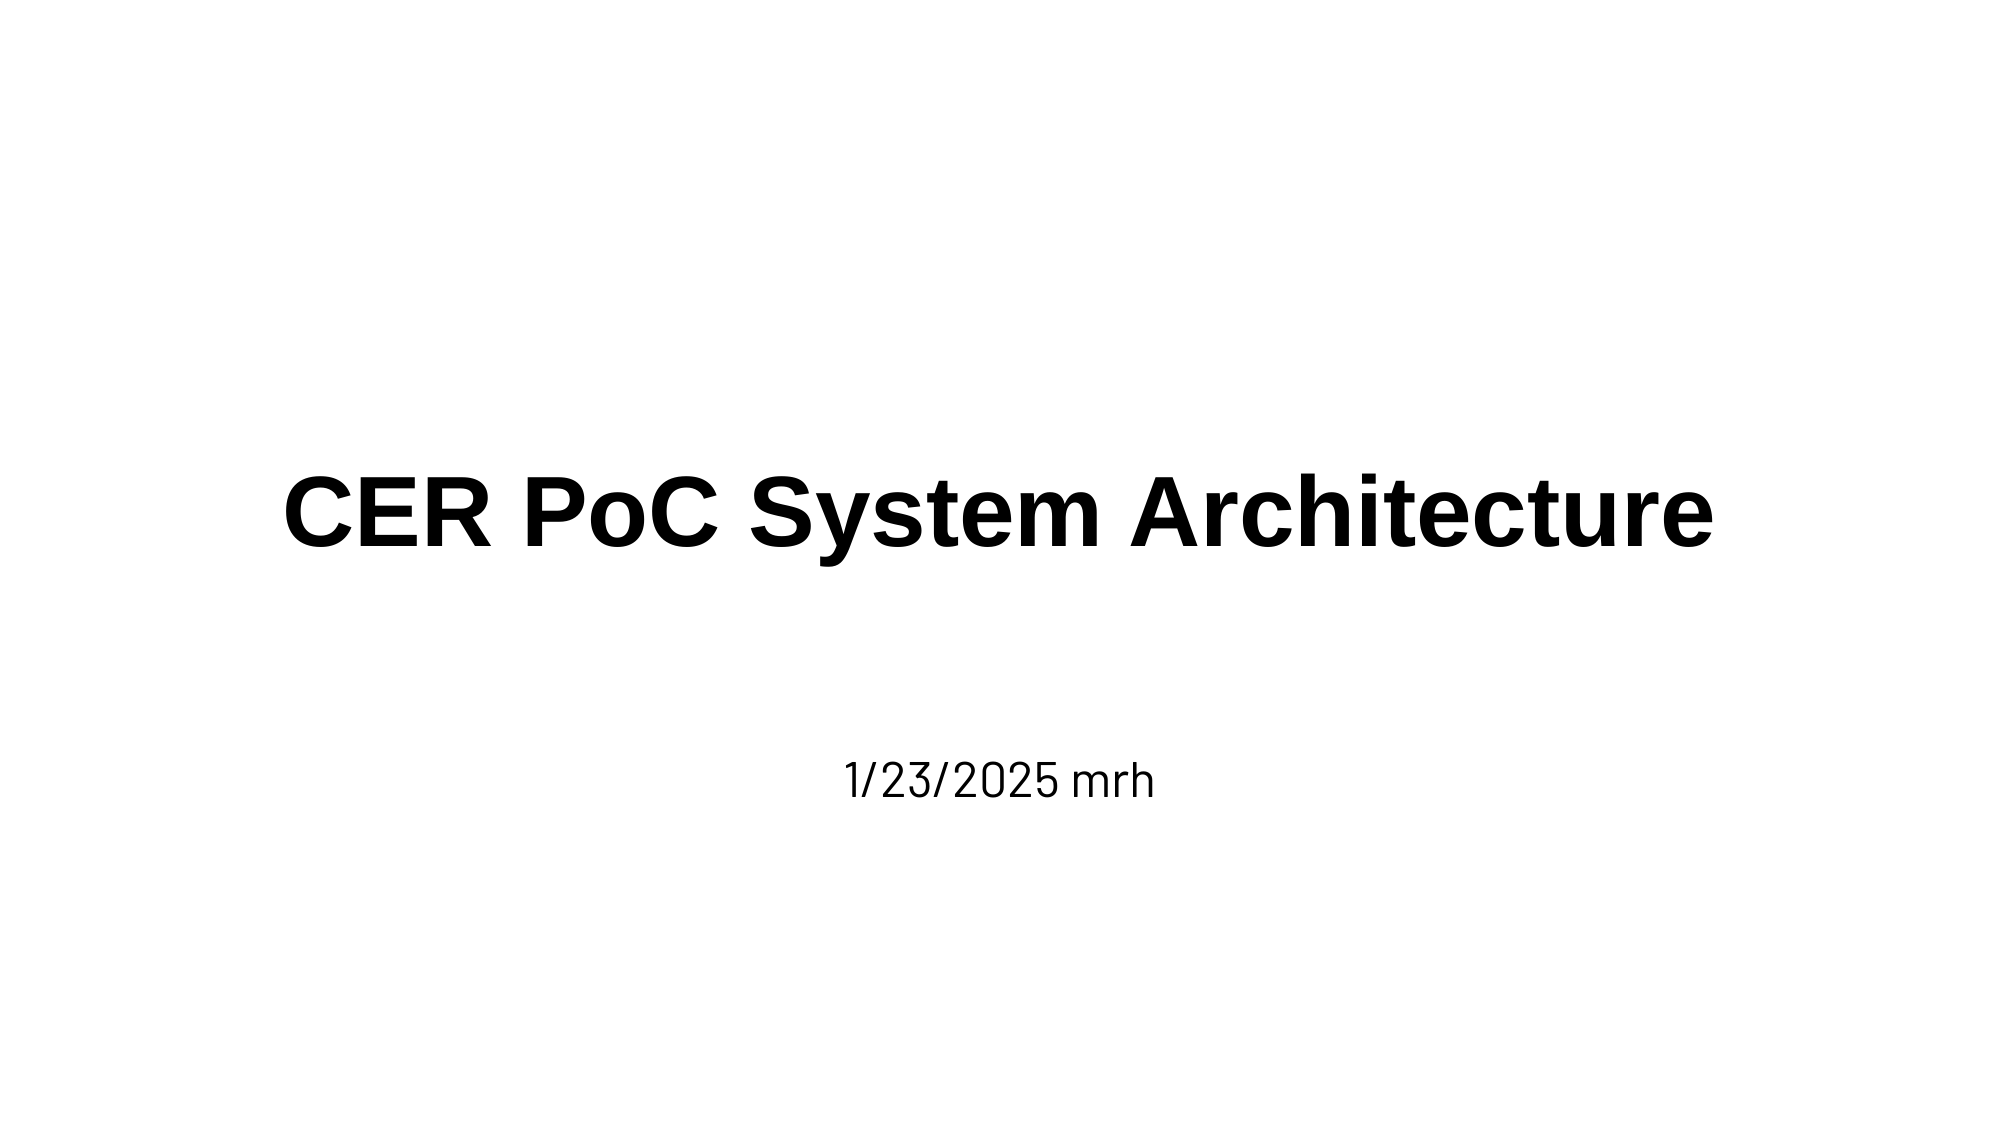

# CER PoC System Architecture

1/23/2025 mrh